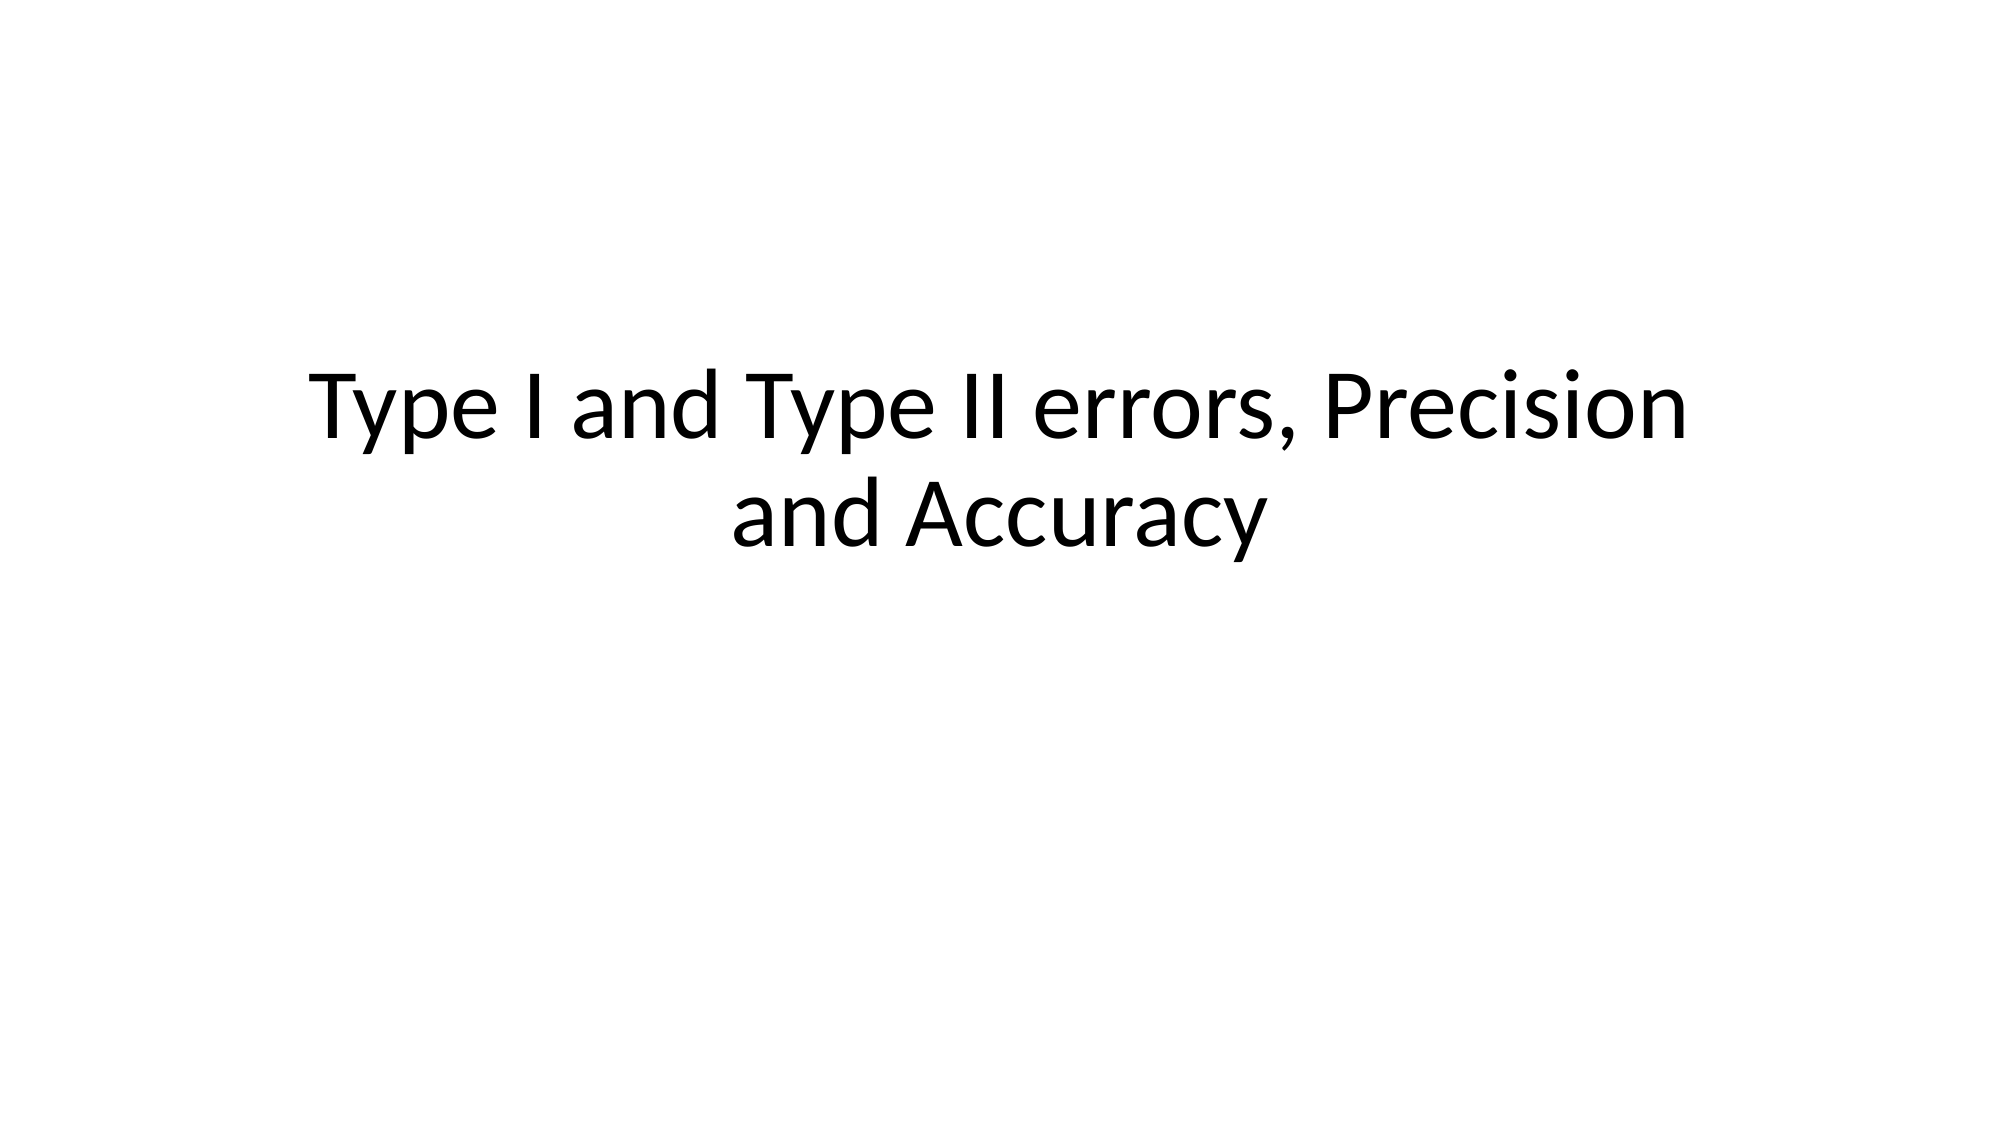

# Type I and Type II errors, Precision and Accuracy